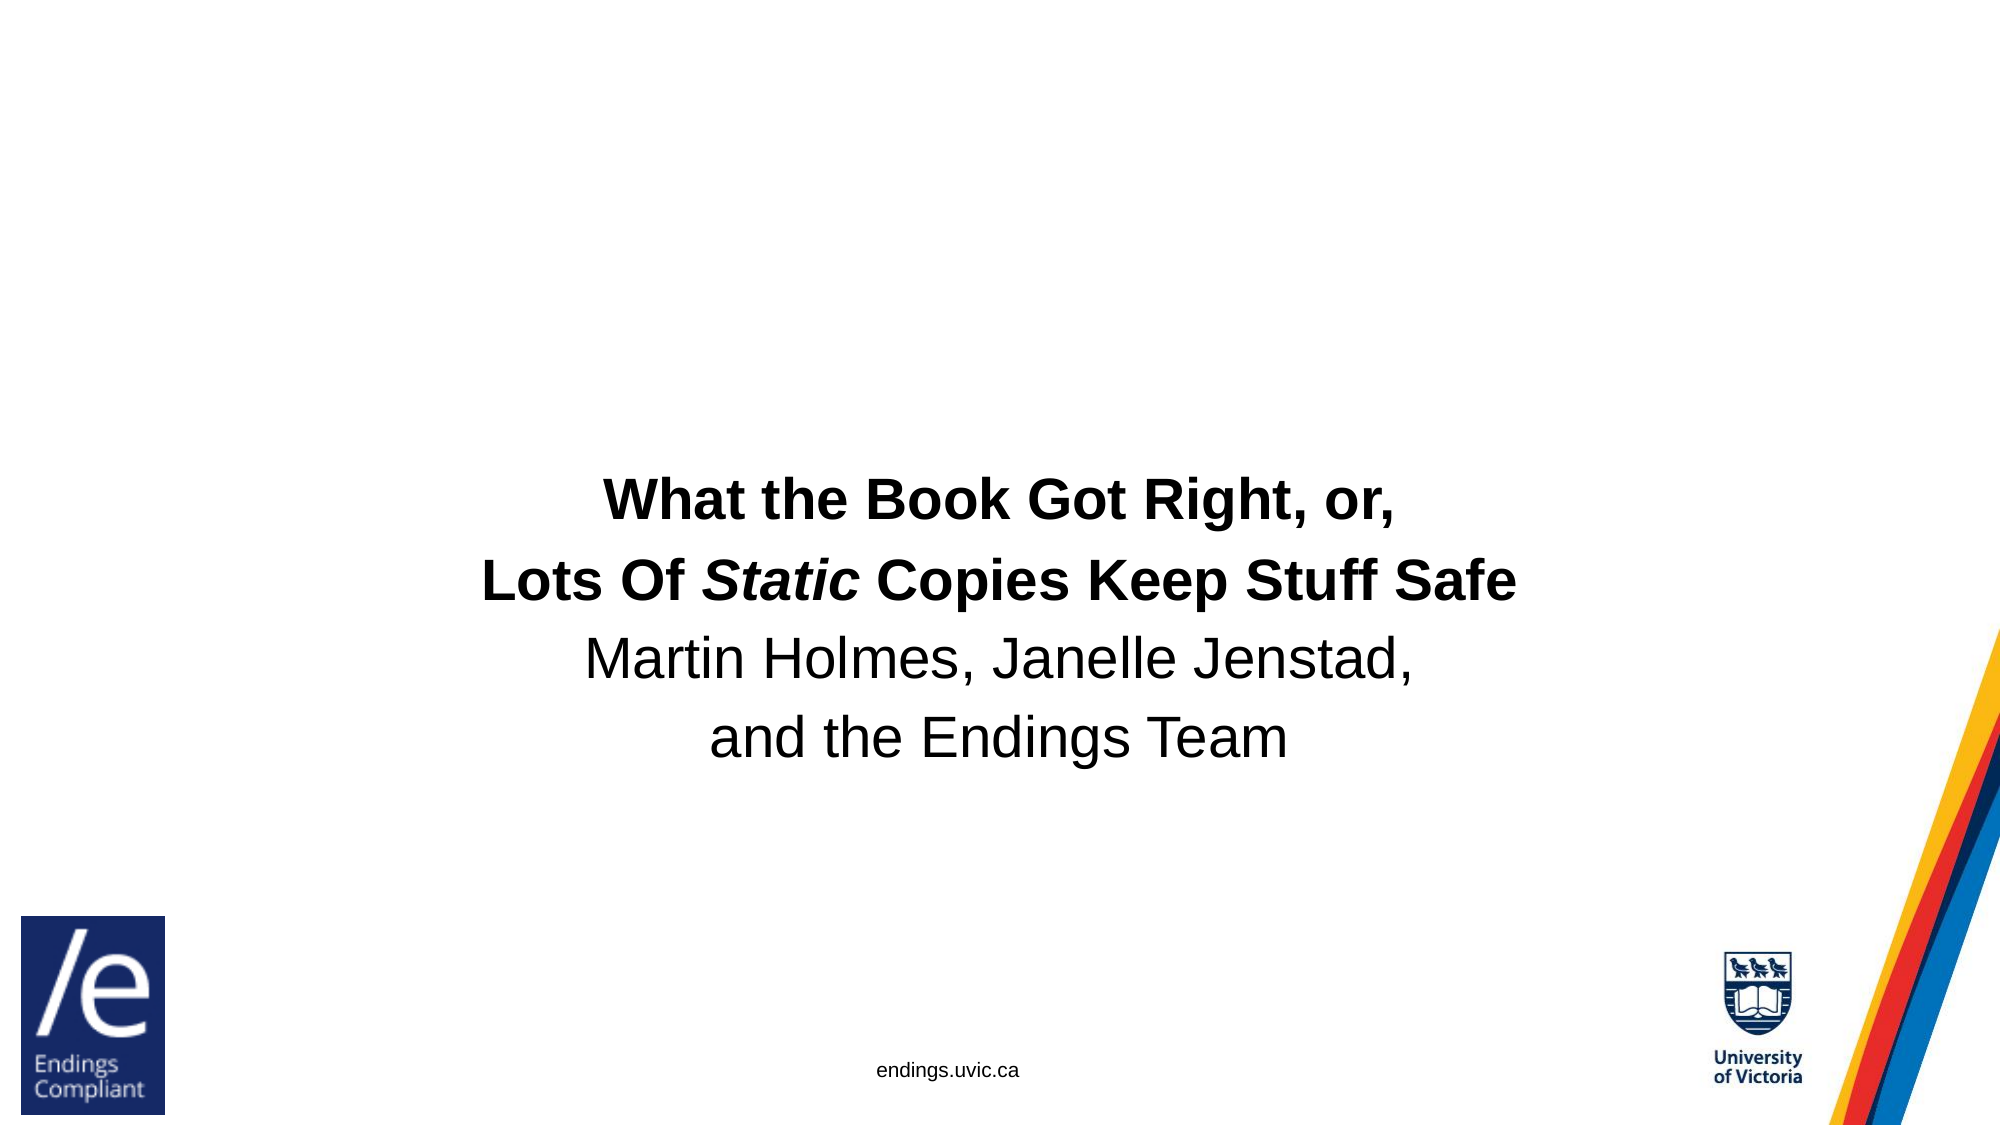

# What the Book Got Right, or, Lots Of Static Copies Keep Stuff Safe
Martin Holmes, Janelle Jenstad,
and the Endings Team